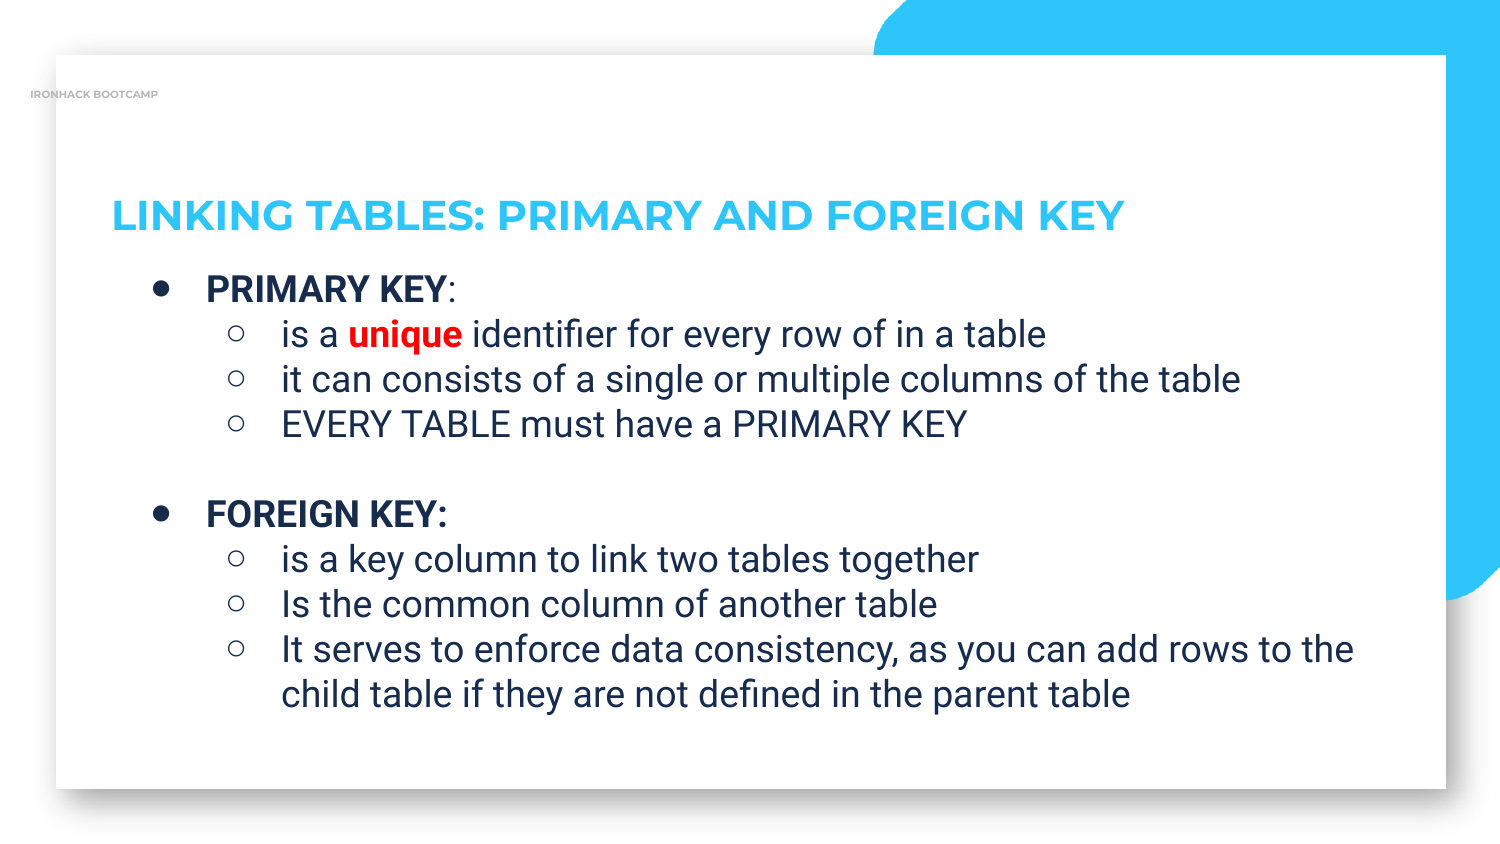

IRONHACK BOOTCAMP
LINKING TABLES: PRIMARY AND FOREIGN KEY
PRIMARY KEY:
is a unique identifier for every row of in a table
it can consists of a single or multiple columns of the table
EVERY TABLE must have a PRIMARY KEY

FOREIGN KEY:
is a key column to link two tables together
Is the common column of another table
It serves to enforce data consistency, as you can add rows to the child table if they are not defined in the parent table